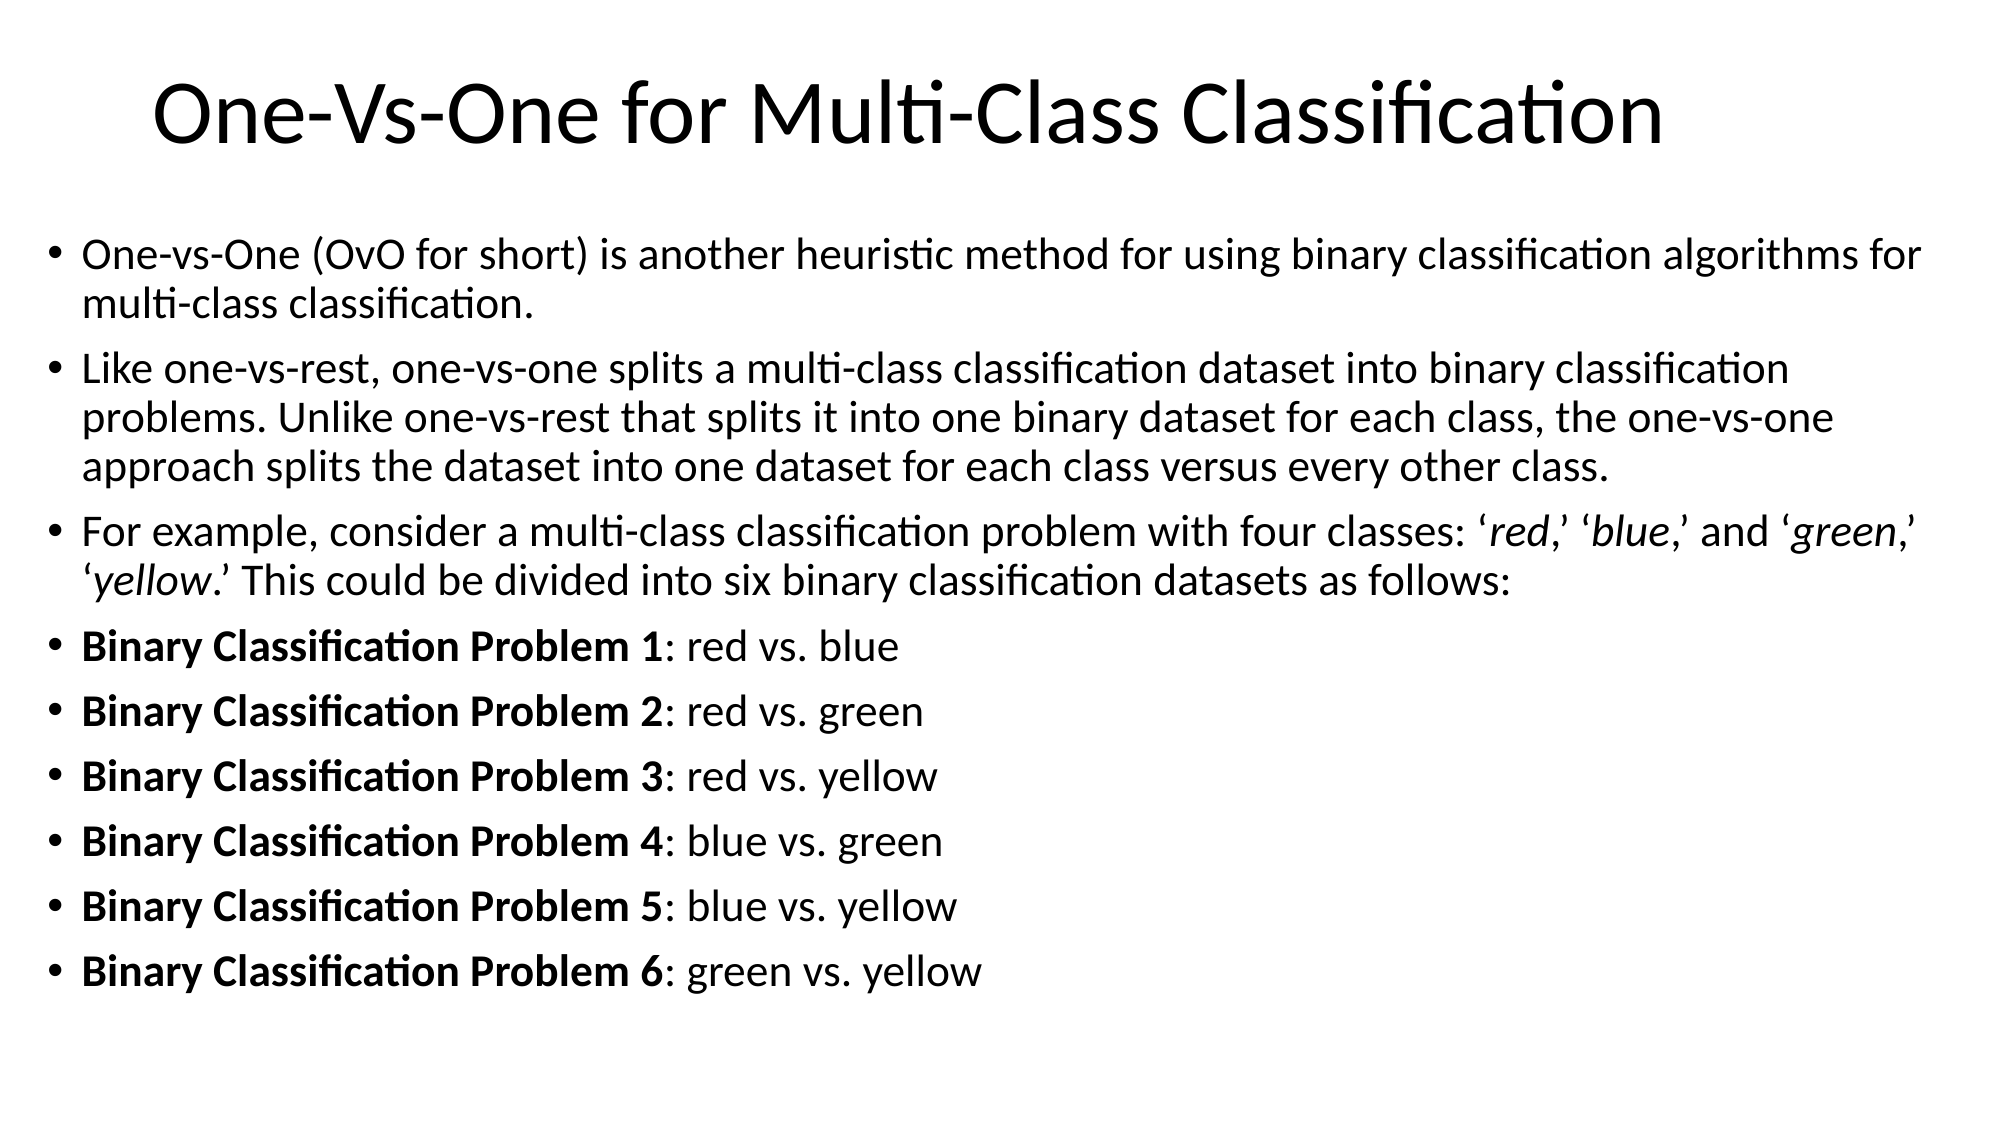

# One-Vs-One for Multi-Class Classification
One-vs-One (OvO for short) is another heuristic method for using binary classification algorithms for multi-class classification.
Like one-vs-rest, one-vs-one splits a multi-class classification dataset into binary classification problems. Unlike one-vs-rest that splits it into one binary dataset for each class, the one-vs-one approach splits the dataset into one dataset for each class versus every other class.
For example, consider a multi-class classification problem with four classes: ‘red,’ ‘blue,’ and ‘green,’ ‘yellow.’ This could be divided into six binary classification datasets as follows:
Binary Classification Problem 1: red vs. blue
Binary Classification Problem 2: red vs. green
Binary Classification Problem 3: red vs. yellow
Binary Classification Problem 4: blue vs. green
Binary Classification Problem 5: blue vs. yellow
Binary Classification Problem 6: green vs. yellow